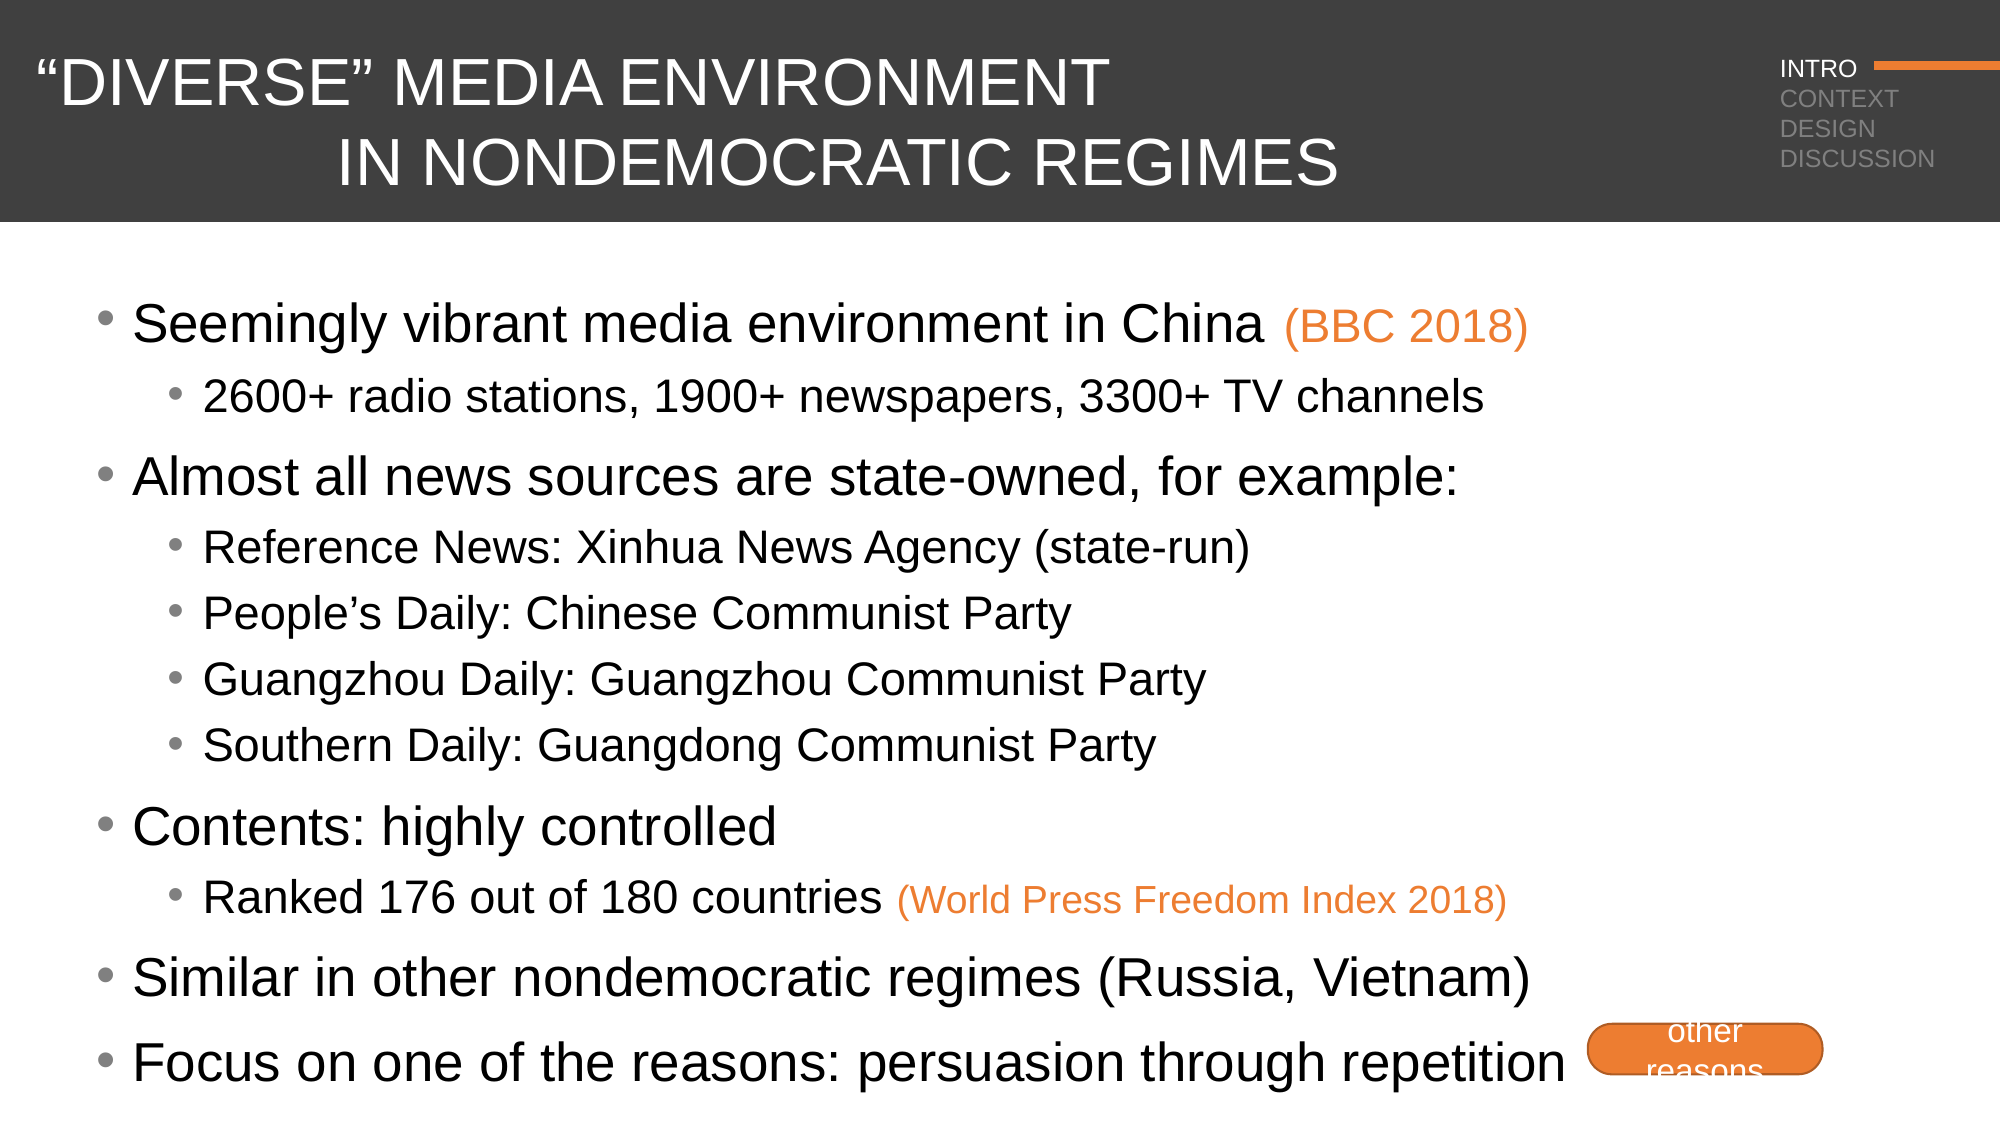

# “DIVERSE” MEDIA ENVIRONMENT IN NONDEMOCRATIC REGIMES
INTRO
CONTEXT
DESIGN
DISCUSSION
Seemingly vibrant media environment in China (BBC 2018)
2600+ radio stations, 1900+ newspapers, 3300+ TV channels
Almost all news sources are state-owned, for example:
Reference News: Xinhua News Agency (state-run)
People’s Daily: Chinese Communist Party
Guangzhou Daily: Guangzhou Communist Party
Southern Daily: Guangdong Communist Party
Contents: highly controlled
Ranked 176 out of 180 countries (World Press Freedom Index 2018)
Similar in other nondemocratic regimes (Russia, Vietnam)
Focus on one of the reasons: persuasion through repetition
other reasons